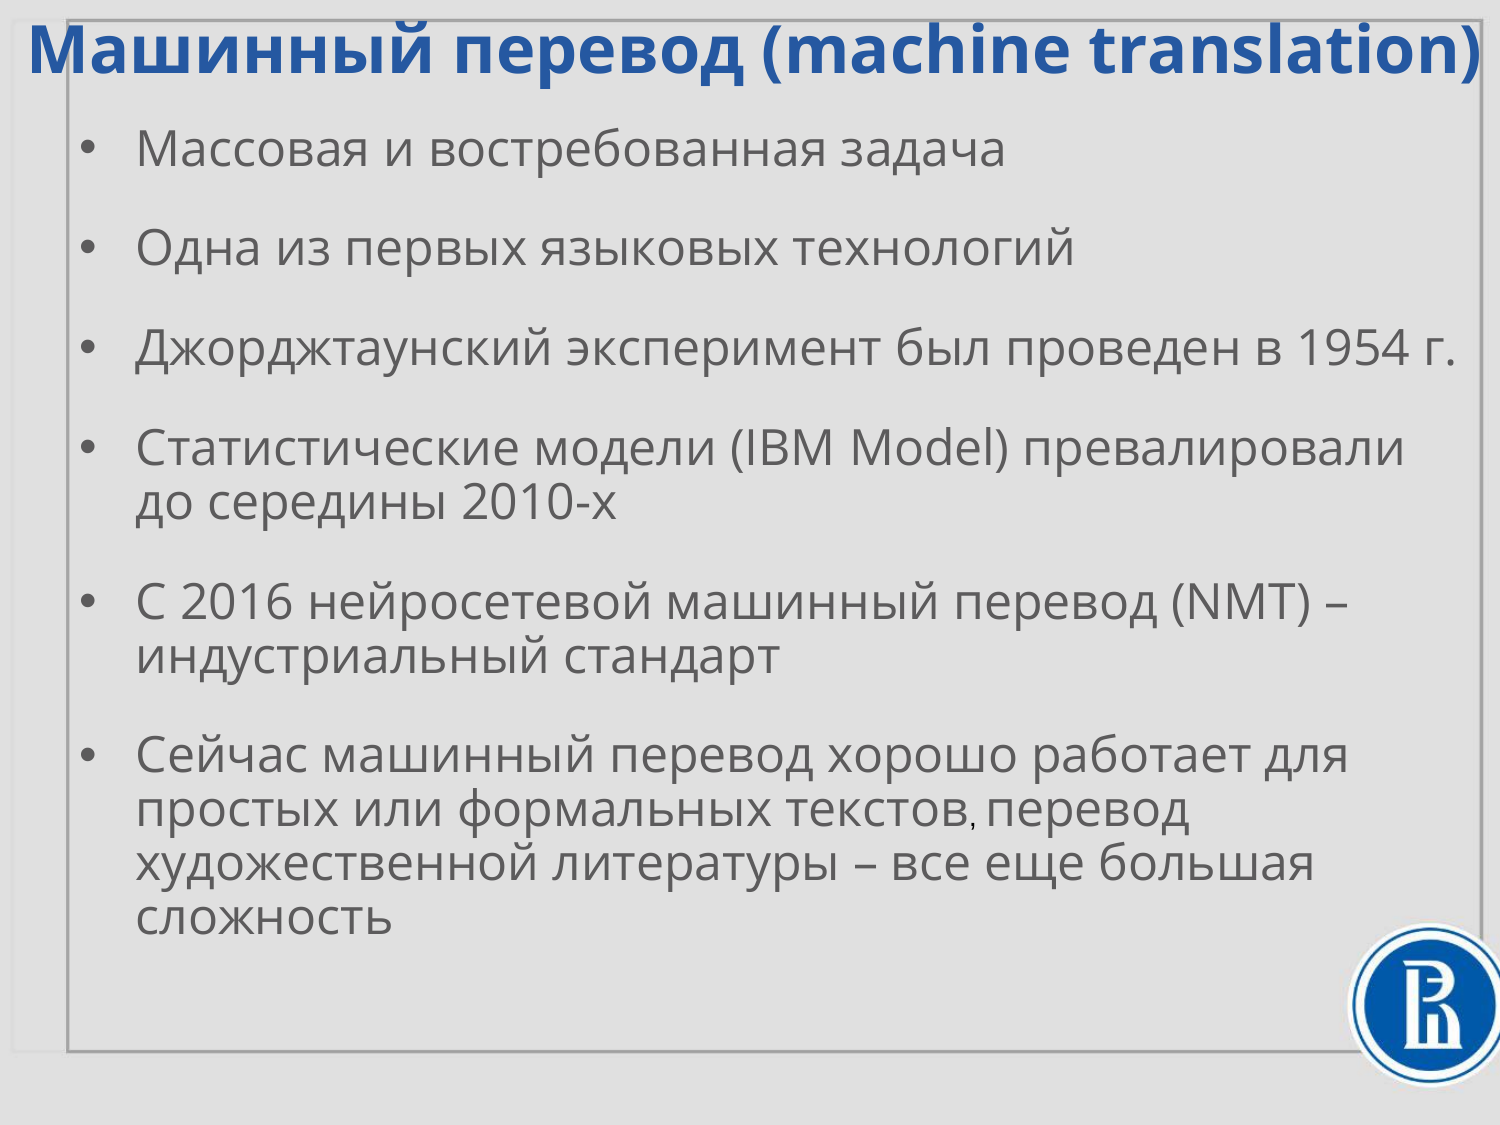

Машинный перевод (machine translation)
Массовая и востребованная задача
Одна из первых языковых технологий
Джорджтаунский эксперимент был проведен в 1954 г.
Статистические модели (IBM Model) превалировали до середины 2010-х
С 2016 нейросетевой машинный перевод (NMT) – индустриальный стандарт
Сейчас машинный перевод хорошо работает для простых или формальных текстов, перевод художественной литературы – все еще большая сложность